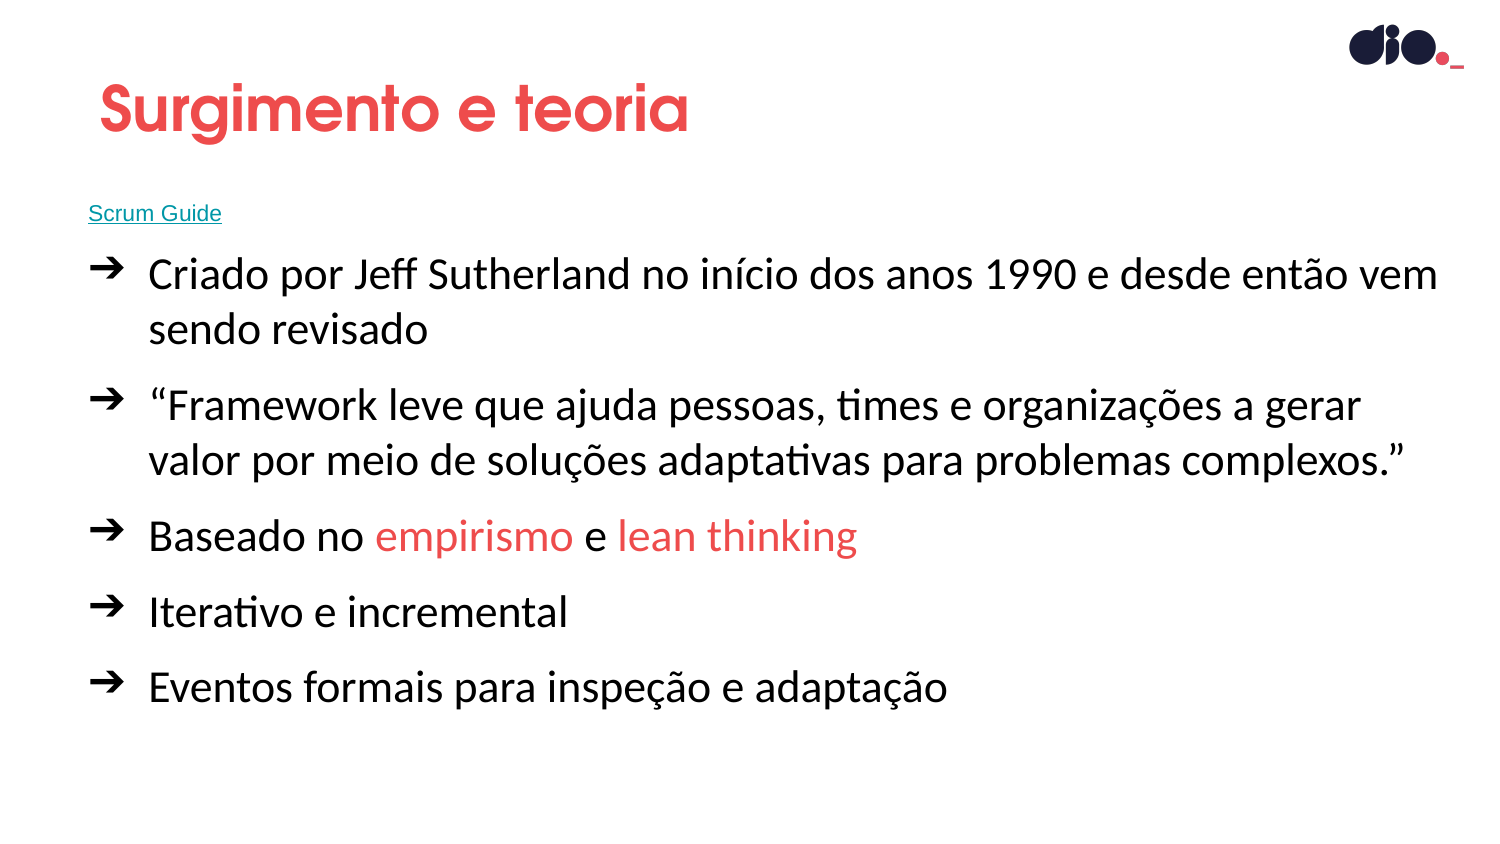

Surgimento e teoria

Criado por Jeff Sutherland no início dos anos 1990 e desde então vem sendo revisado
“Framework leve que ajuda pessoas, times e organizações a gerar valor por meio de soluções adaptativas para problemas complexos.”
Baseado no empirismo e lean thinking
Iterativo e incremental
Eventos formais para inspeção e adaptação

Scrum Guide